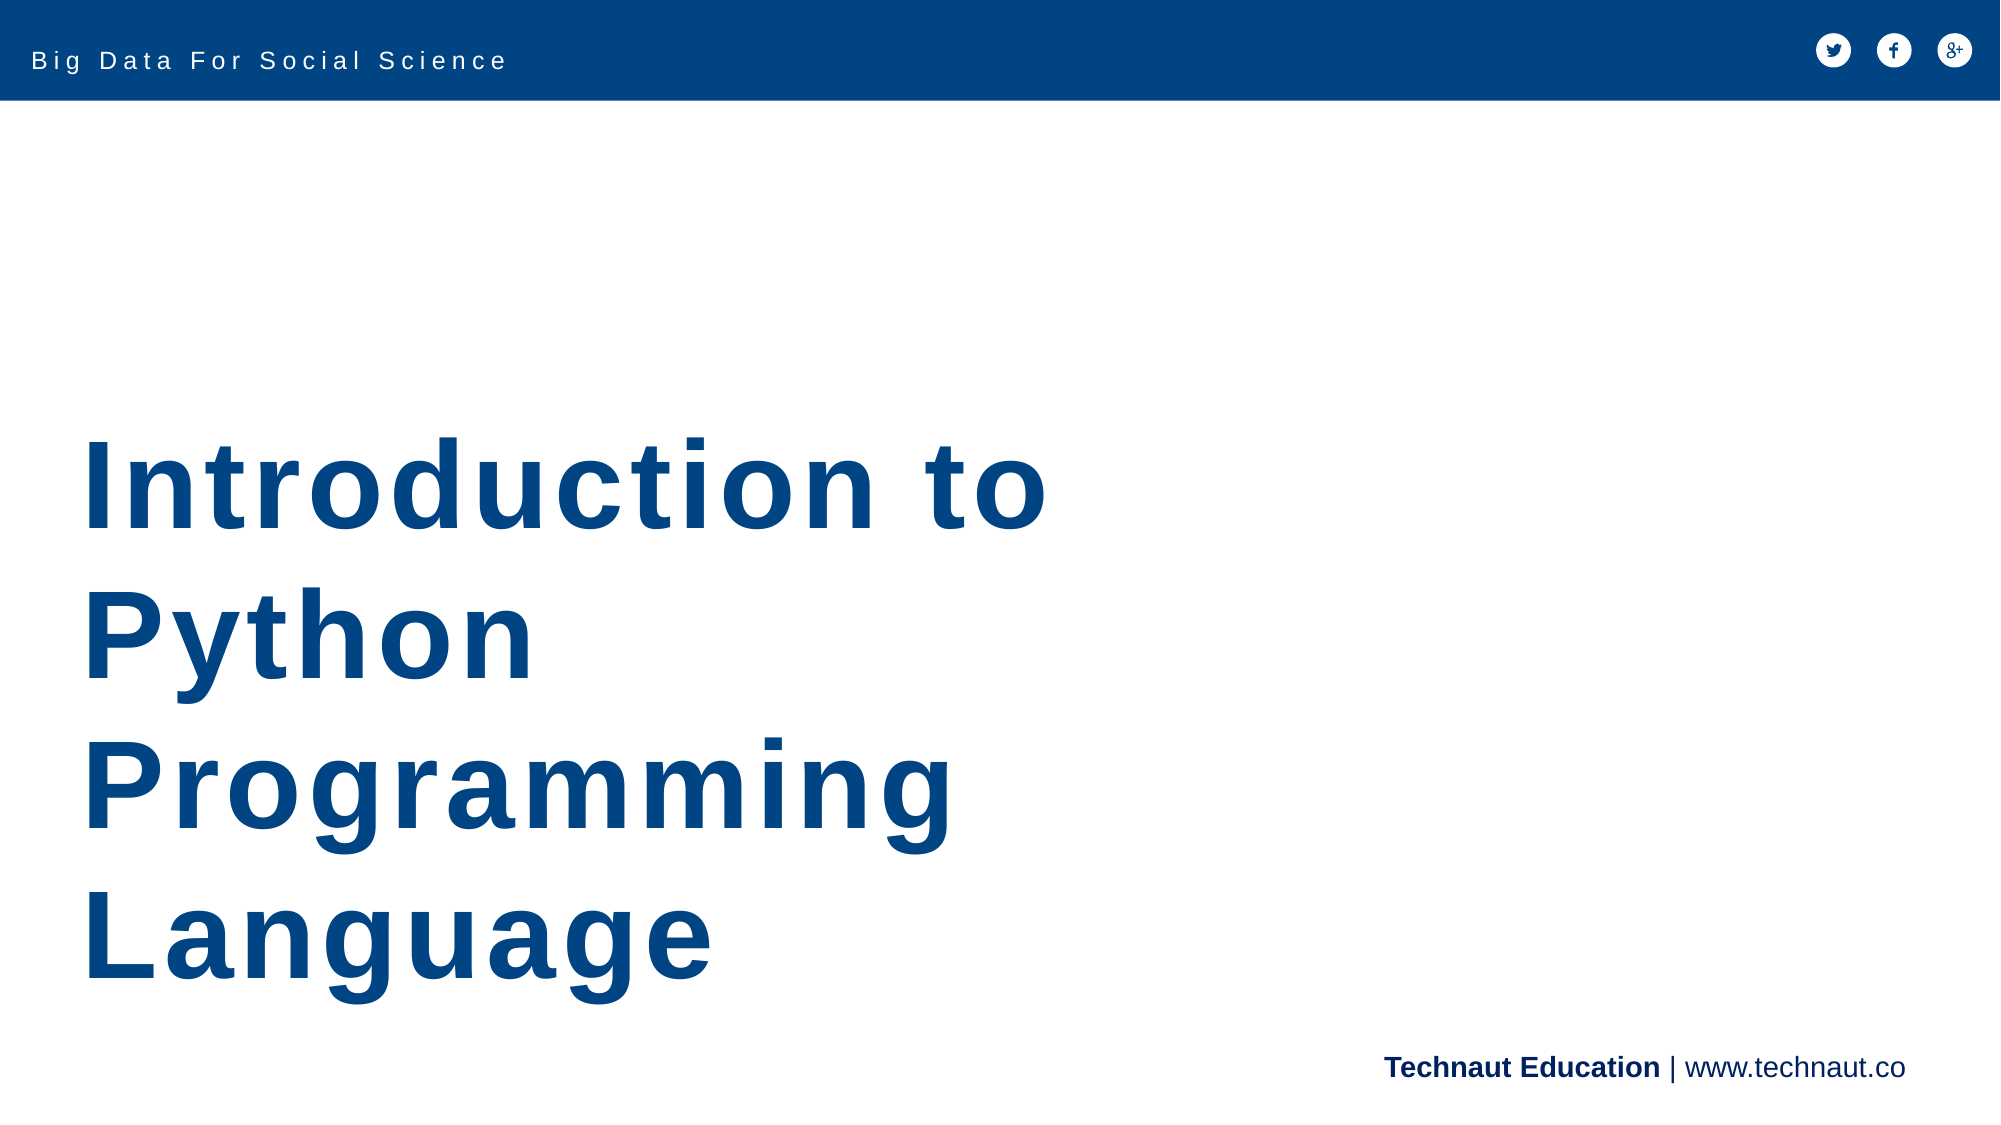

Big Data For Social Science

Introduction to Python Programming Language
 Technaut Education | www.technaut.co